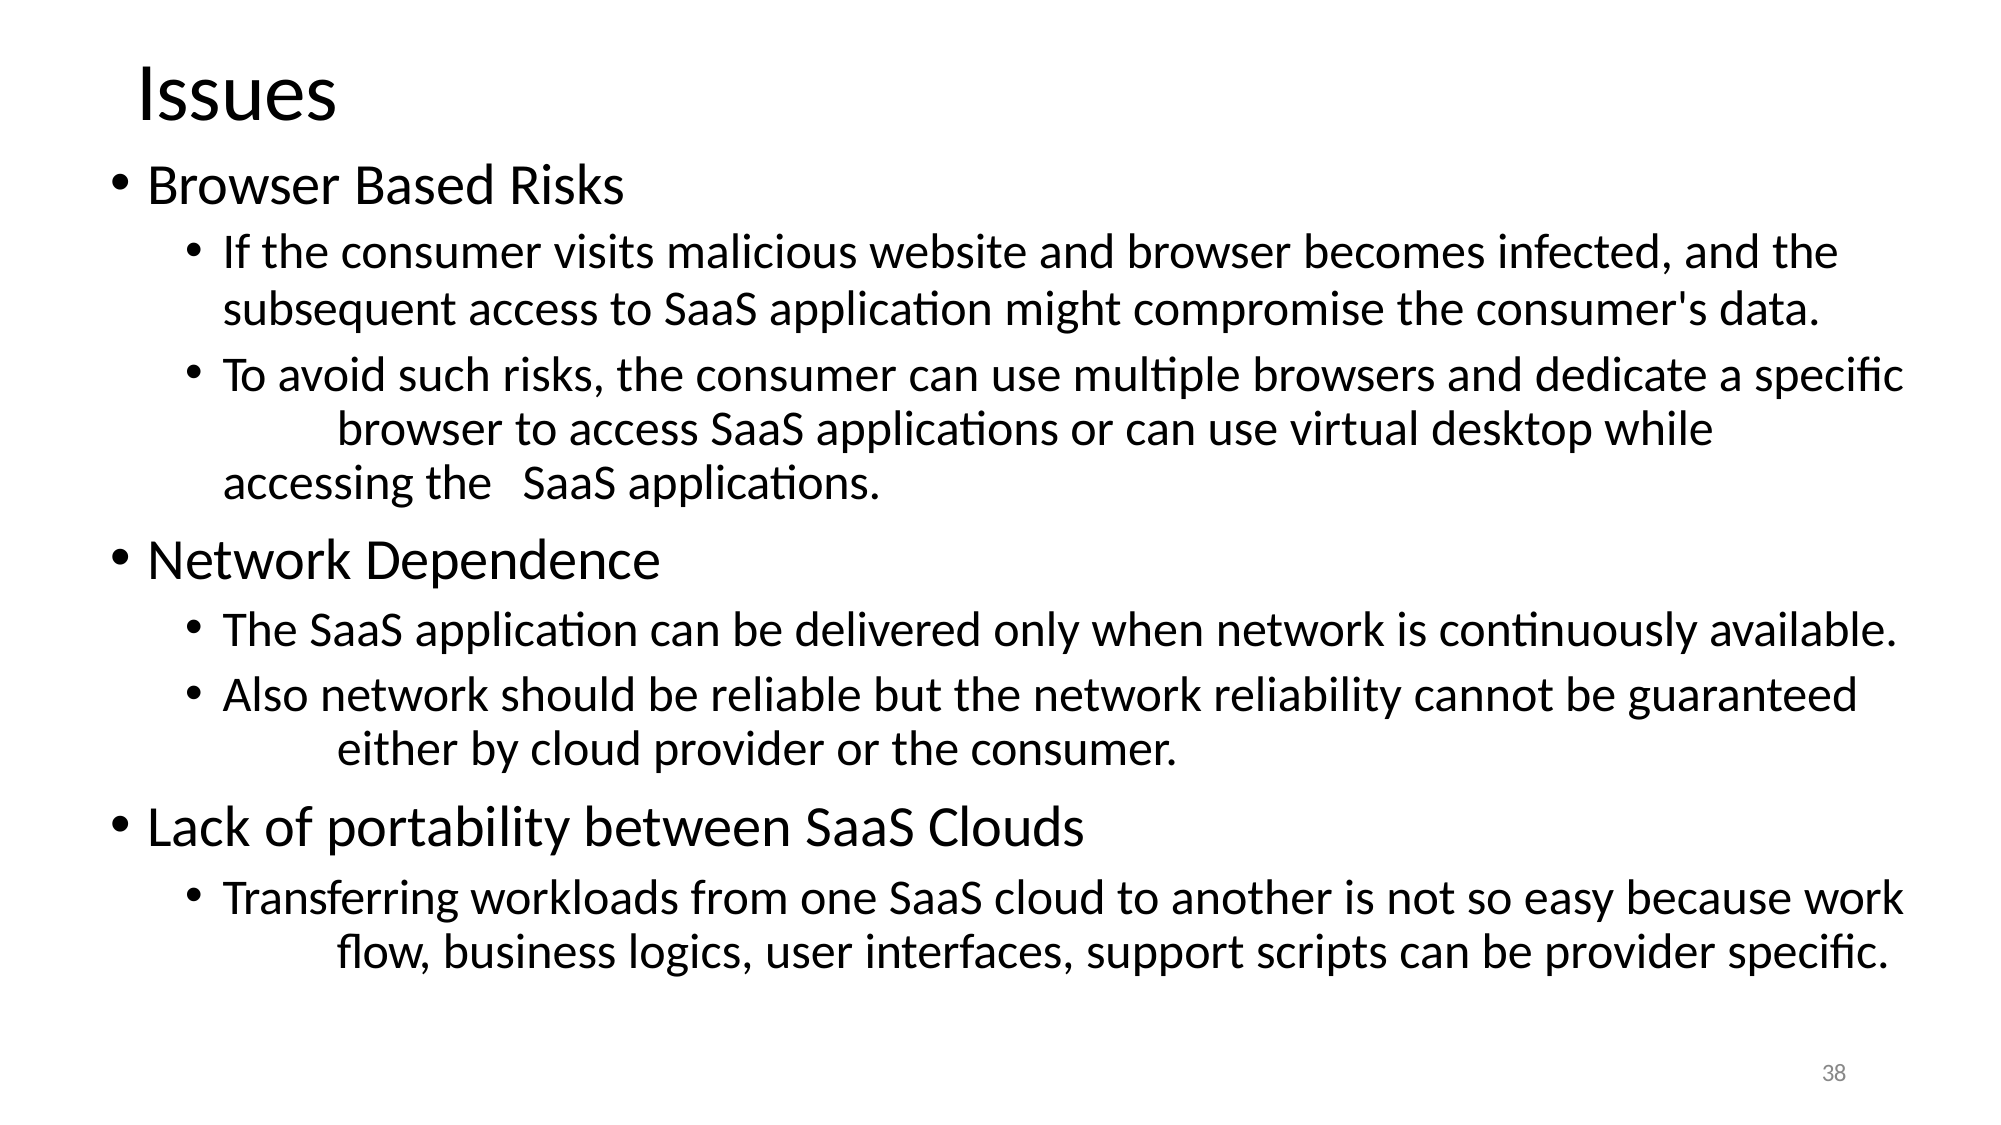

# Issues
Browser Based Risks
If the consumer visits malicious website and browser becomes infected, and the
subsequent access to SaaS application might compromise the consumer's data.
To avoid such risks, the consumer can use multiple browsers and dedicate a specific 	browser to access SaaS applications or can use virtual desktop while accessing the 	SaaS applications.
Network Dependence
The SaaS application can be delivered only when network is continuously available.
Also network should be reliable but the network reliability cannot be guaranteed 	either by cloud provider or the consumer.
Lack of portability between SaaS Clouds
Transferring workloads from one SaaS cloud to another is not so easy because work 	flow, business logics, user interfaces, support scripts can be provider specific.
38